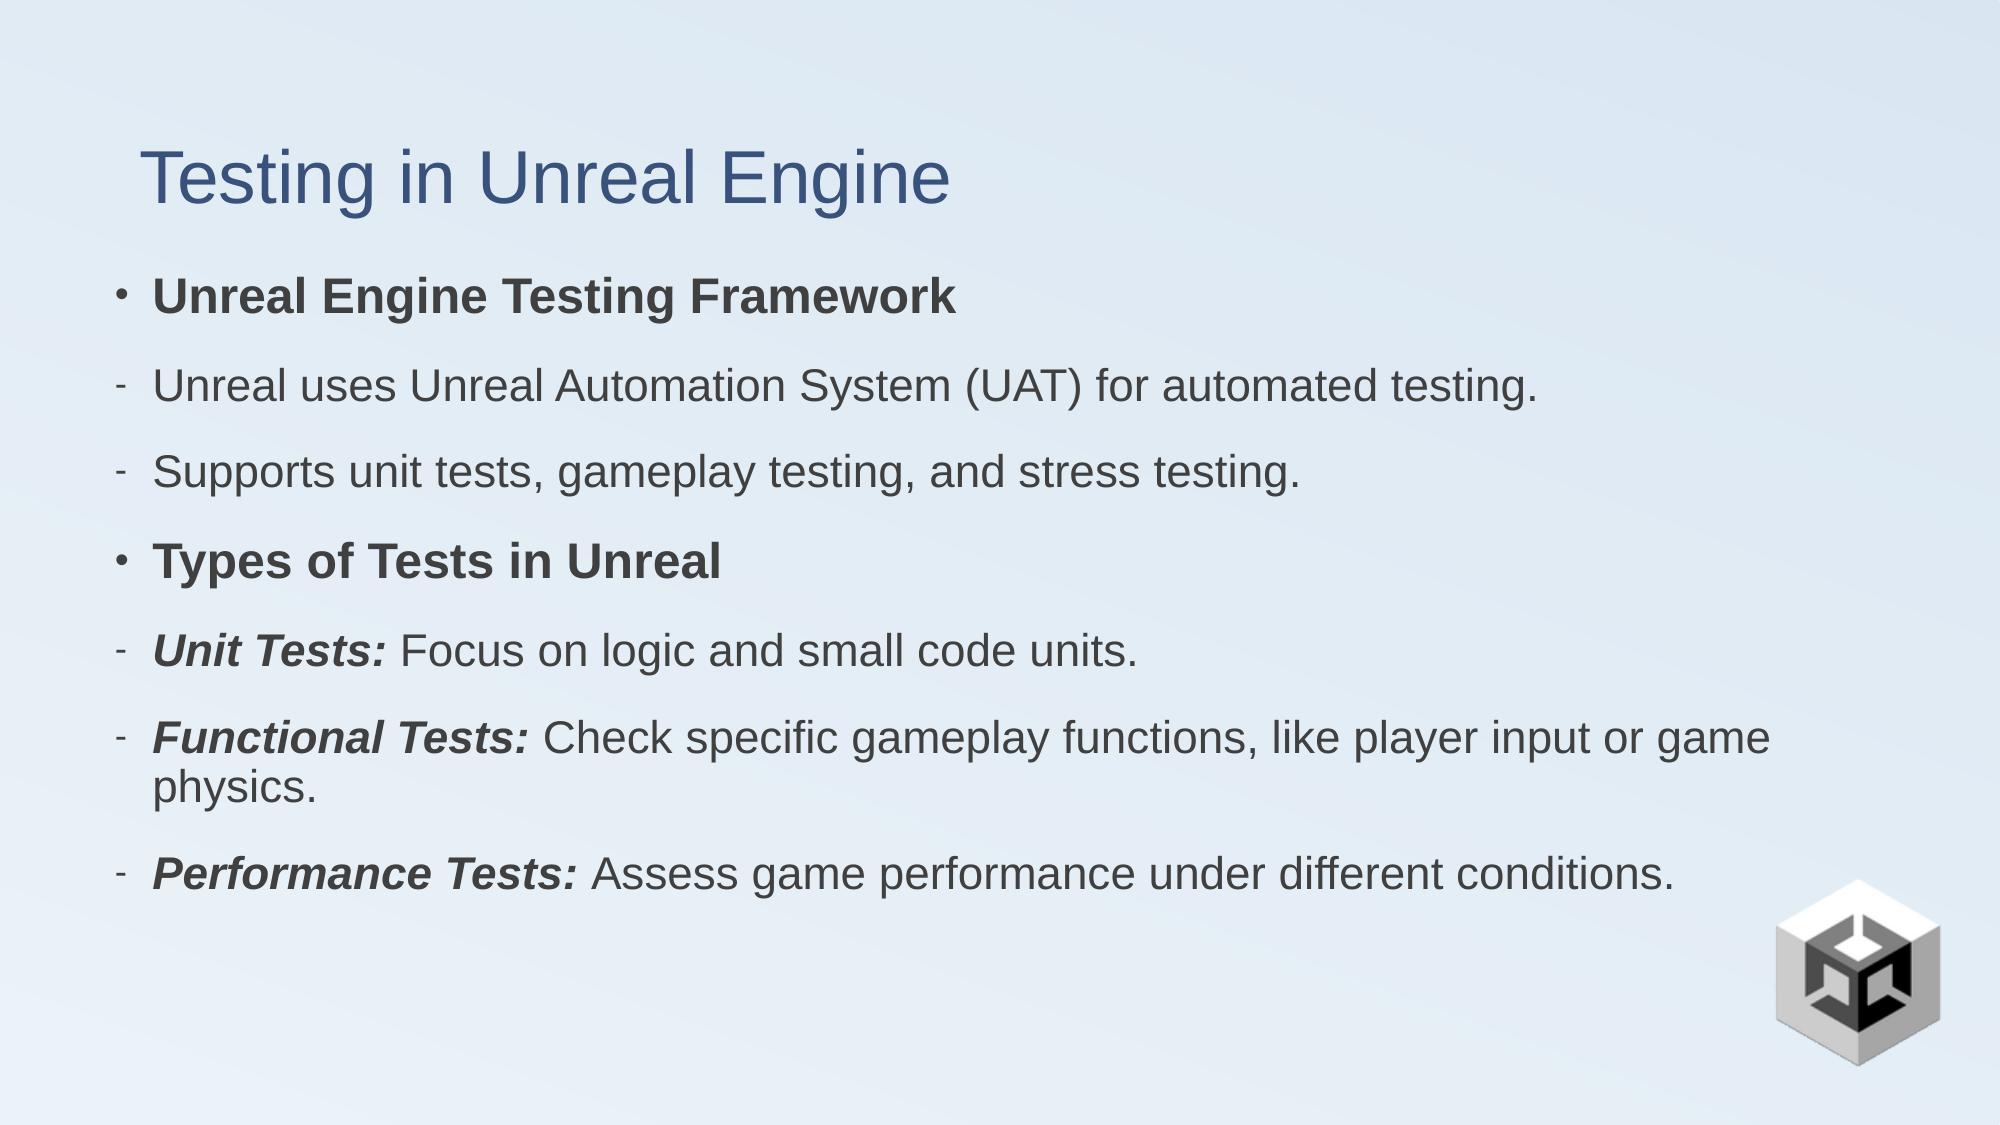

# Testing in Unreal Engine
Unreal Engine Testing Framework
Unreal uses Unreal Automation System (UAT) for automated testing.
Supports unit tests, gameplay testing, and stress testing.
Types of Tests in Unreal
Unit Tests: Focus on logic and small code units.
Functional Tests: Check specific gameplay functions, like player input or game physics.
Performance Tests: Assess game performance under different conditions.